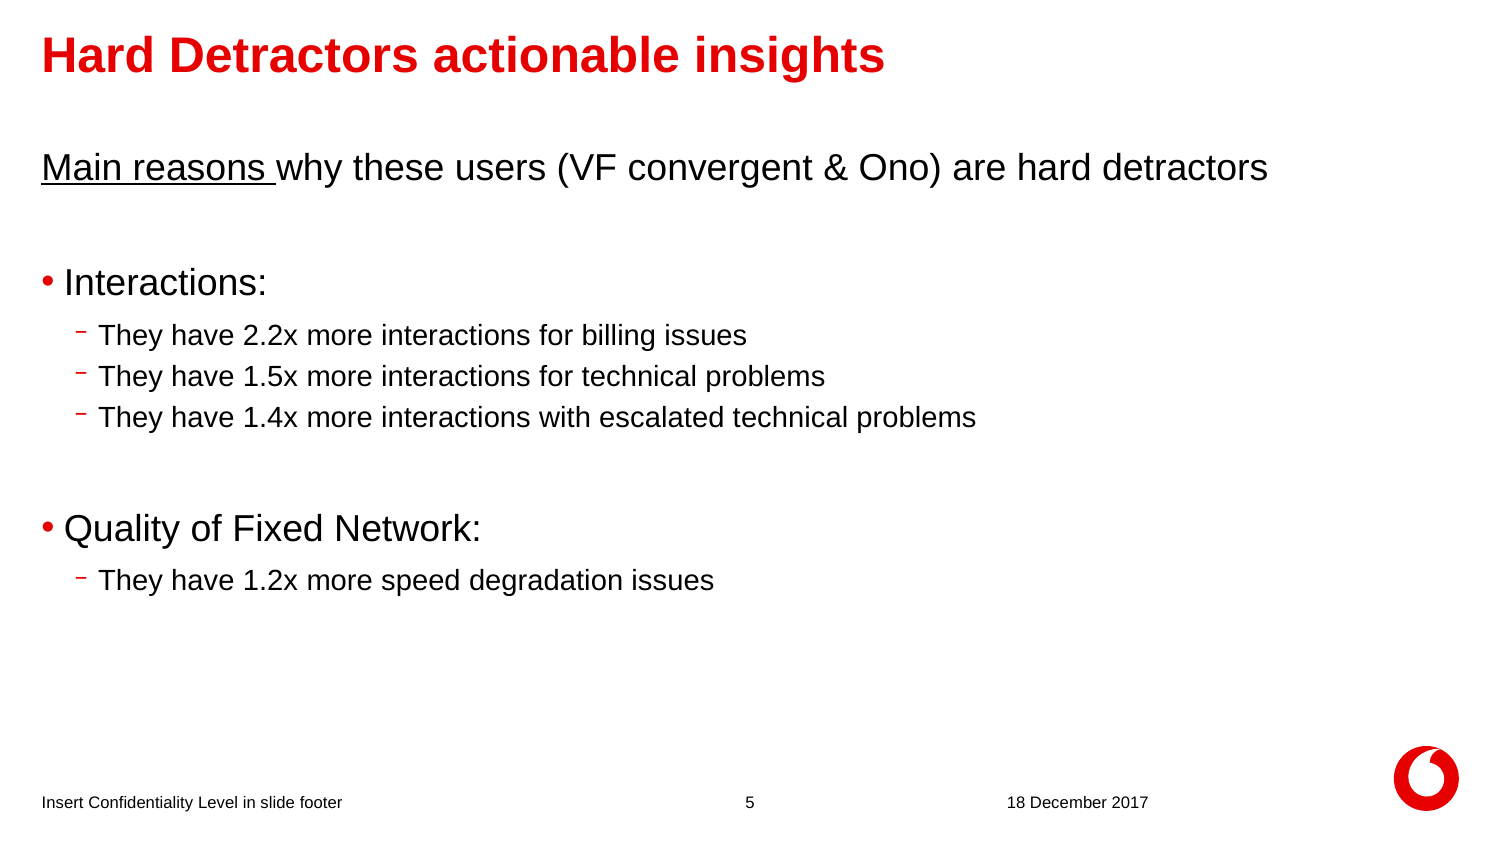

# Hard Detractors actionable insights
Main reasons why these users (VF convergent & Ono) are hard detractors

Interactions:
They have 2.2x more interactions for billing issues
They have 1.5x more interactions for technical problems
They have 1.4x more interactions with escalated technical problems

Quality of Fixed Network:
They have 1.2x more speed degradation issues

Insert Confidentiality Level in slide footer
18 December 2017
5